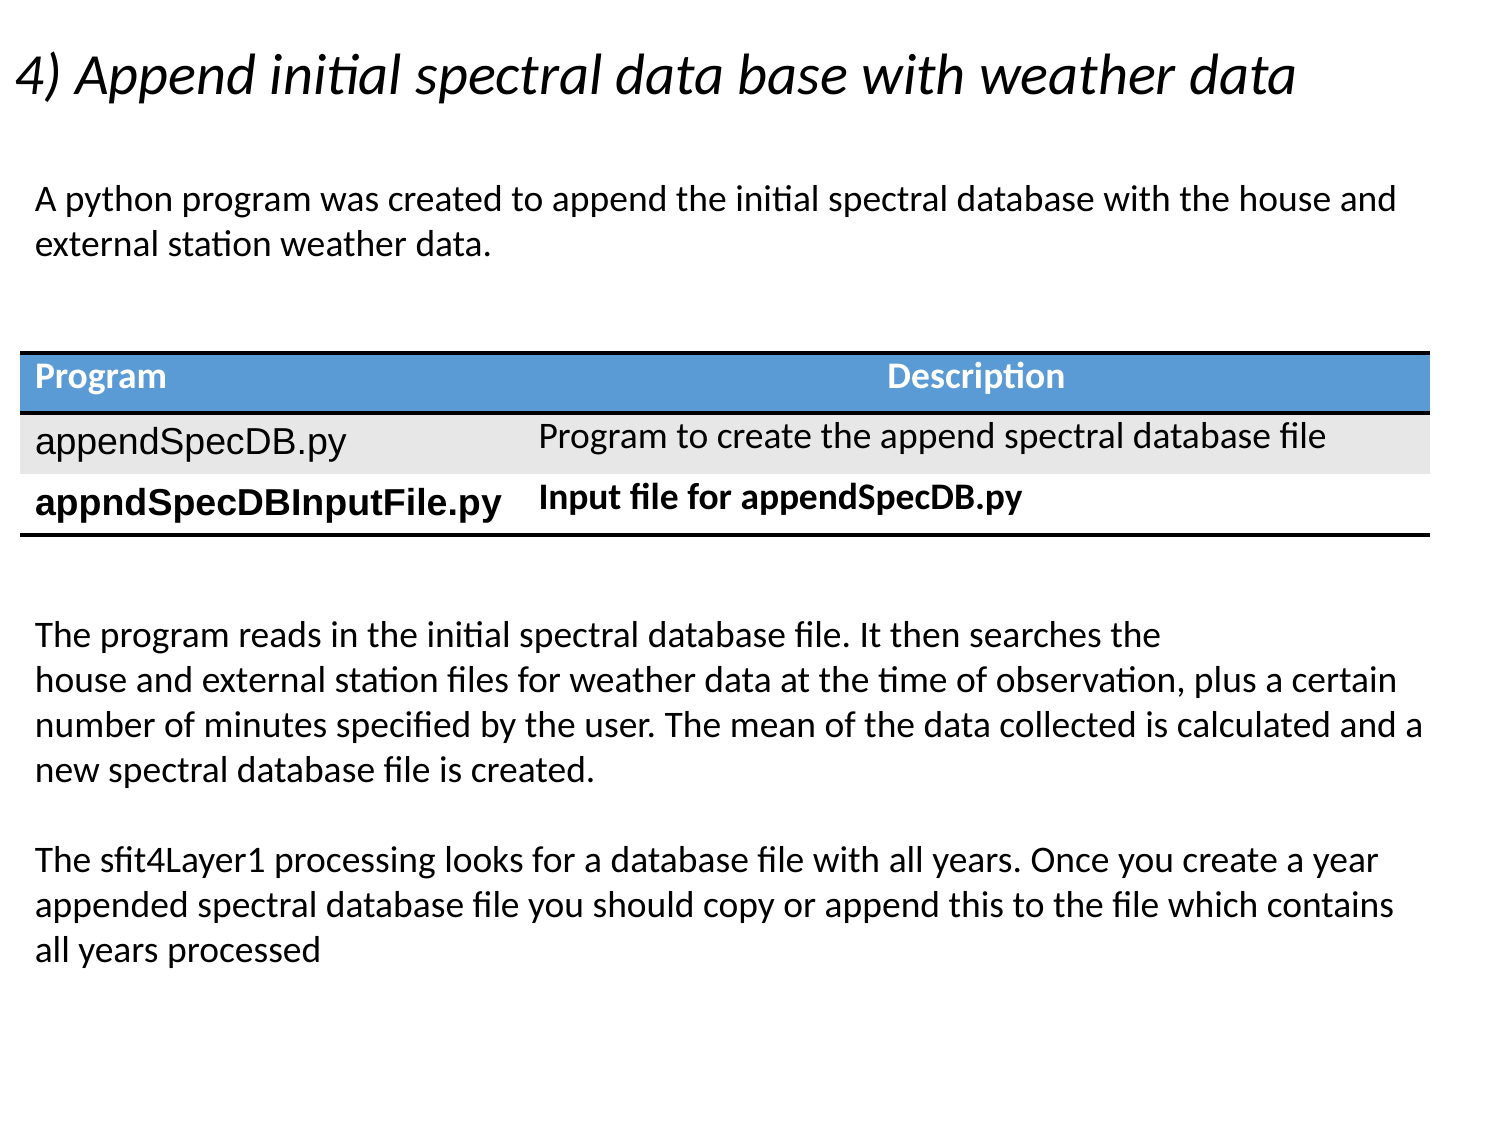

4) Append initial spectral data base with weather data

A python program was created to append the initial spectral database with the house and external station weather data.
| Program | Description |
| --- | --- |
| appendSpecDB.py | Program to create the append spectral database file |
| appndSpecDBInputFile.py | Input file for appendSpecDB.py |
The program reads in the initial spectral database file. It then searches the
house and external station files for weather data at the time of observation, plus a certain
number of minutes specified by the user. The mean of the data collected is calculated and a
new spectral database file is created.

The sfit4Layer1 processing looks for a database file with all years. Once you create a year
appended spectral database file you should copy or append this to the file which contains
all years processed